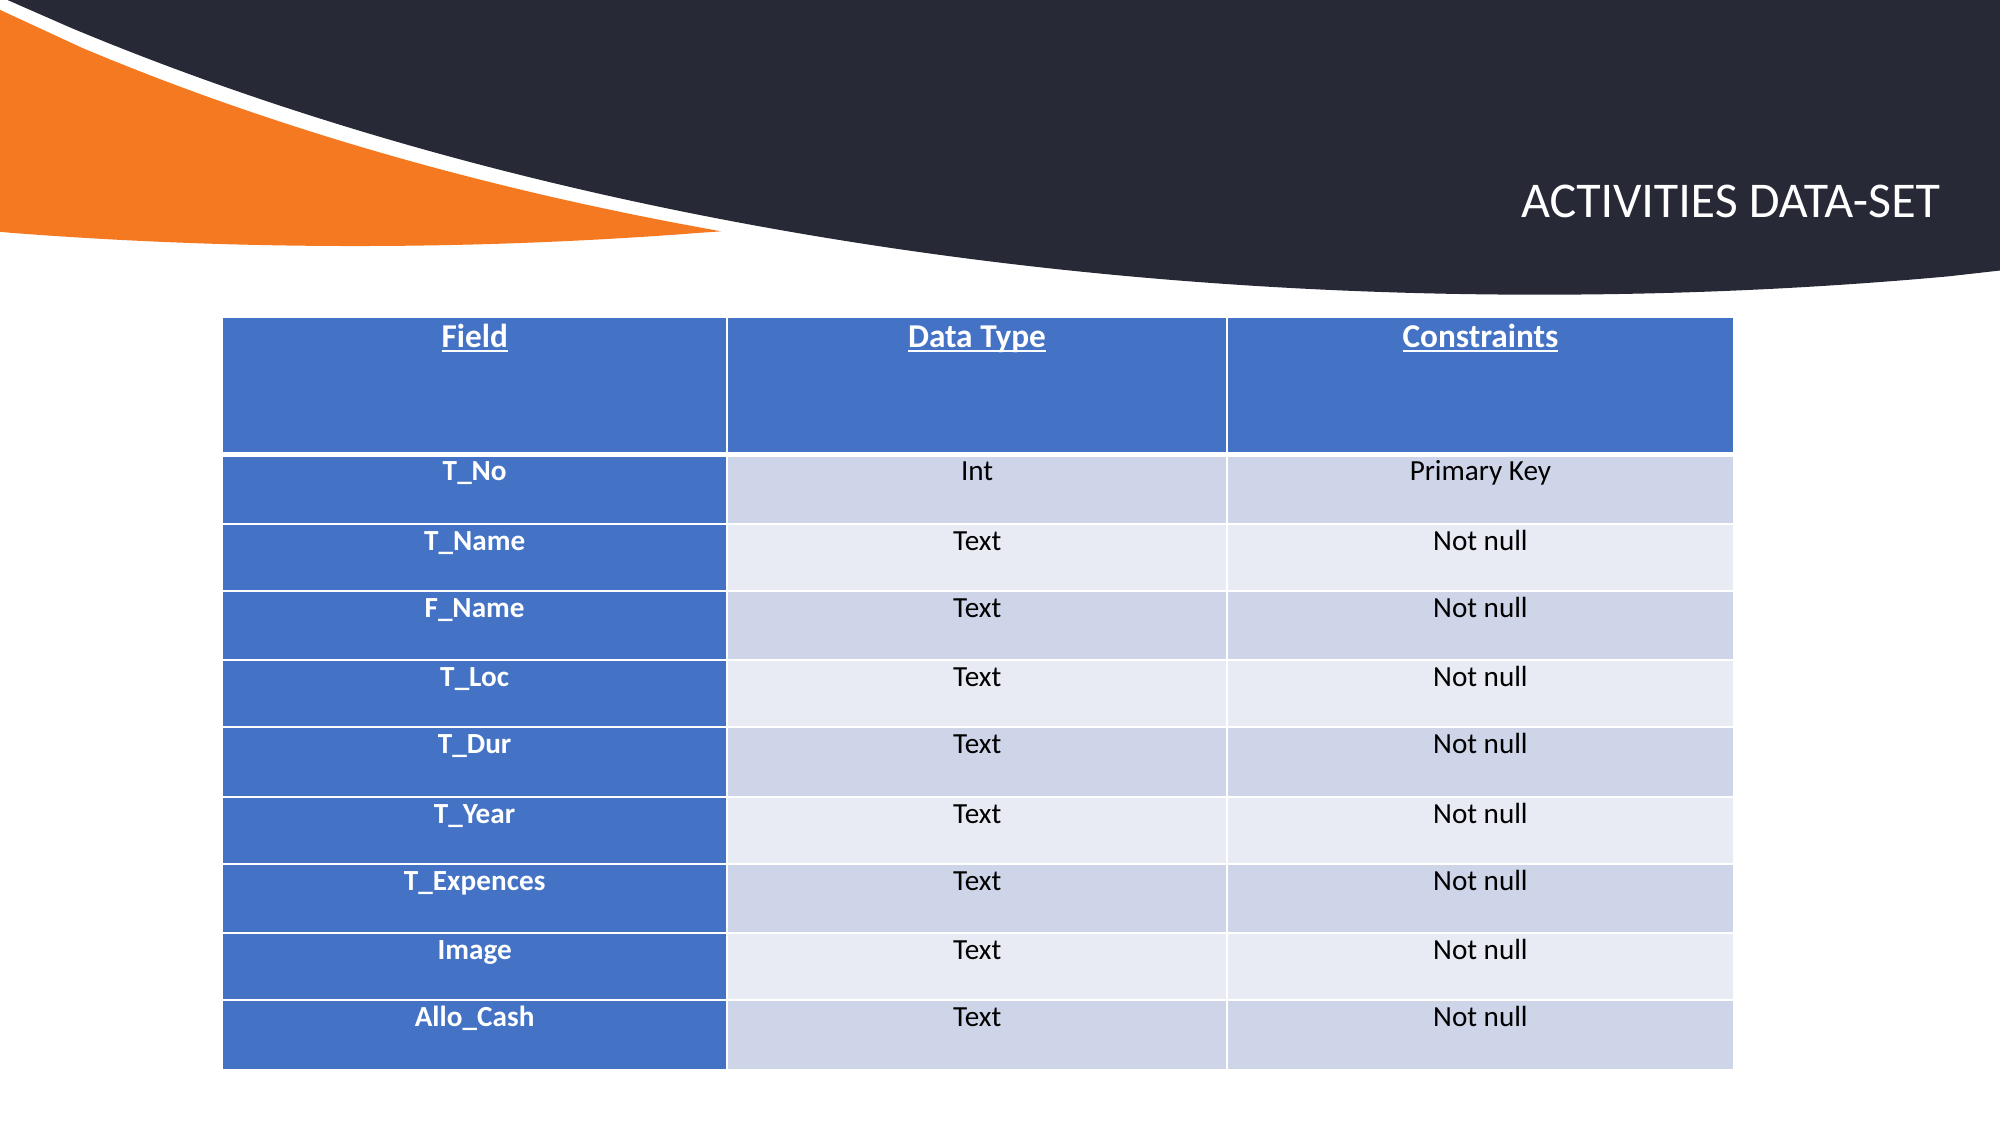

Activities Data-Set
| Field | Data Type | Constraints |
| --- | --- | --- |
| T\_No | Int | Primary Key |
| T\_Name | Text | Not null |
| F\_Name | Text | Not null |
| T\_Loc | Text | Not null |
| T\_Dur | Text | Not null |
| T\_Year | Text | Not null |
| T\_Expences | Text | Not null |
| Image | Text | Not null |
| Allo\_Cash | Text | Not null |